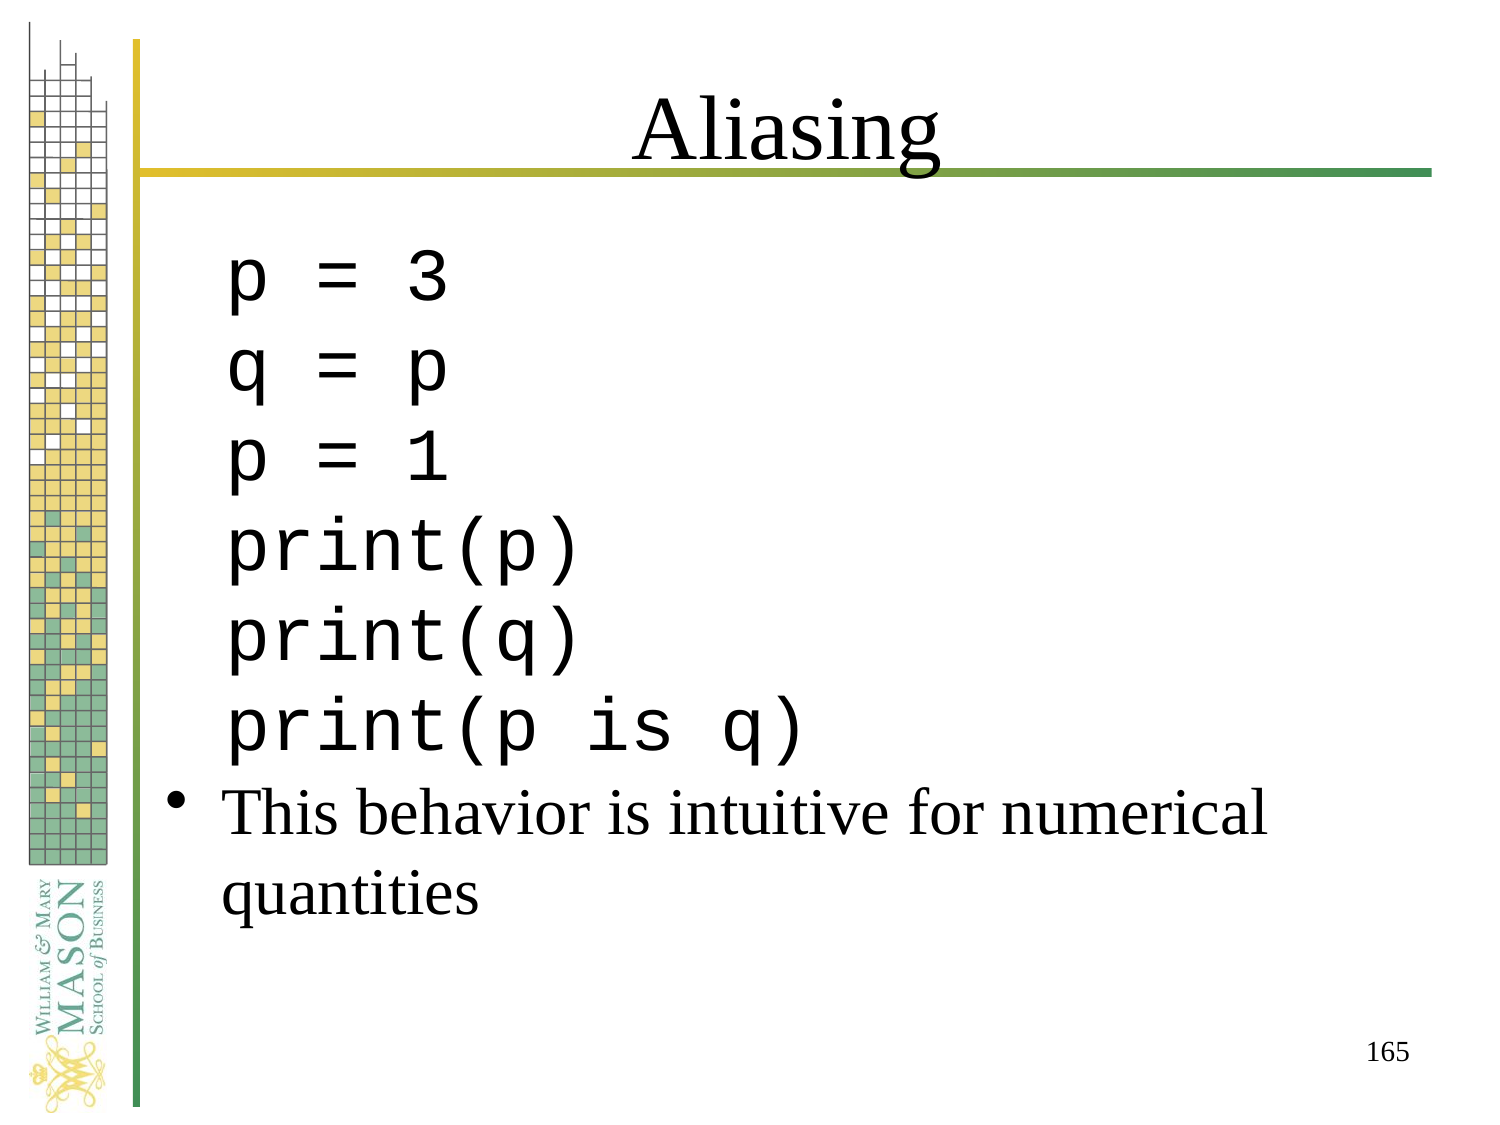

# Aliasing
p = 3
q = p
p = 1
print(p)
print(q)
print(p is q)
This behavior is intuitive for numerical quantities
165